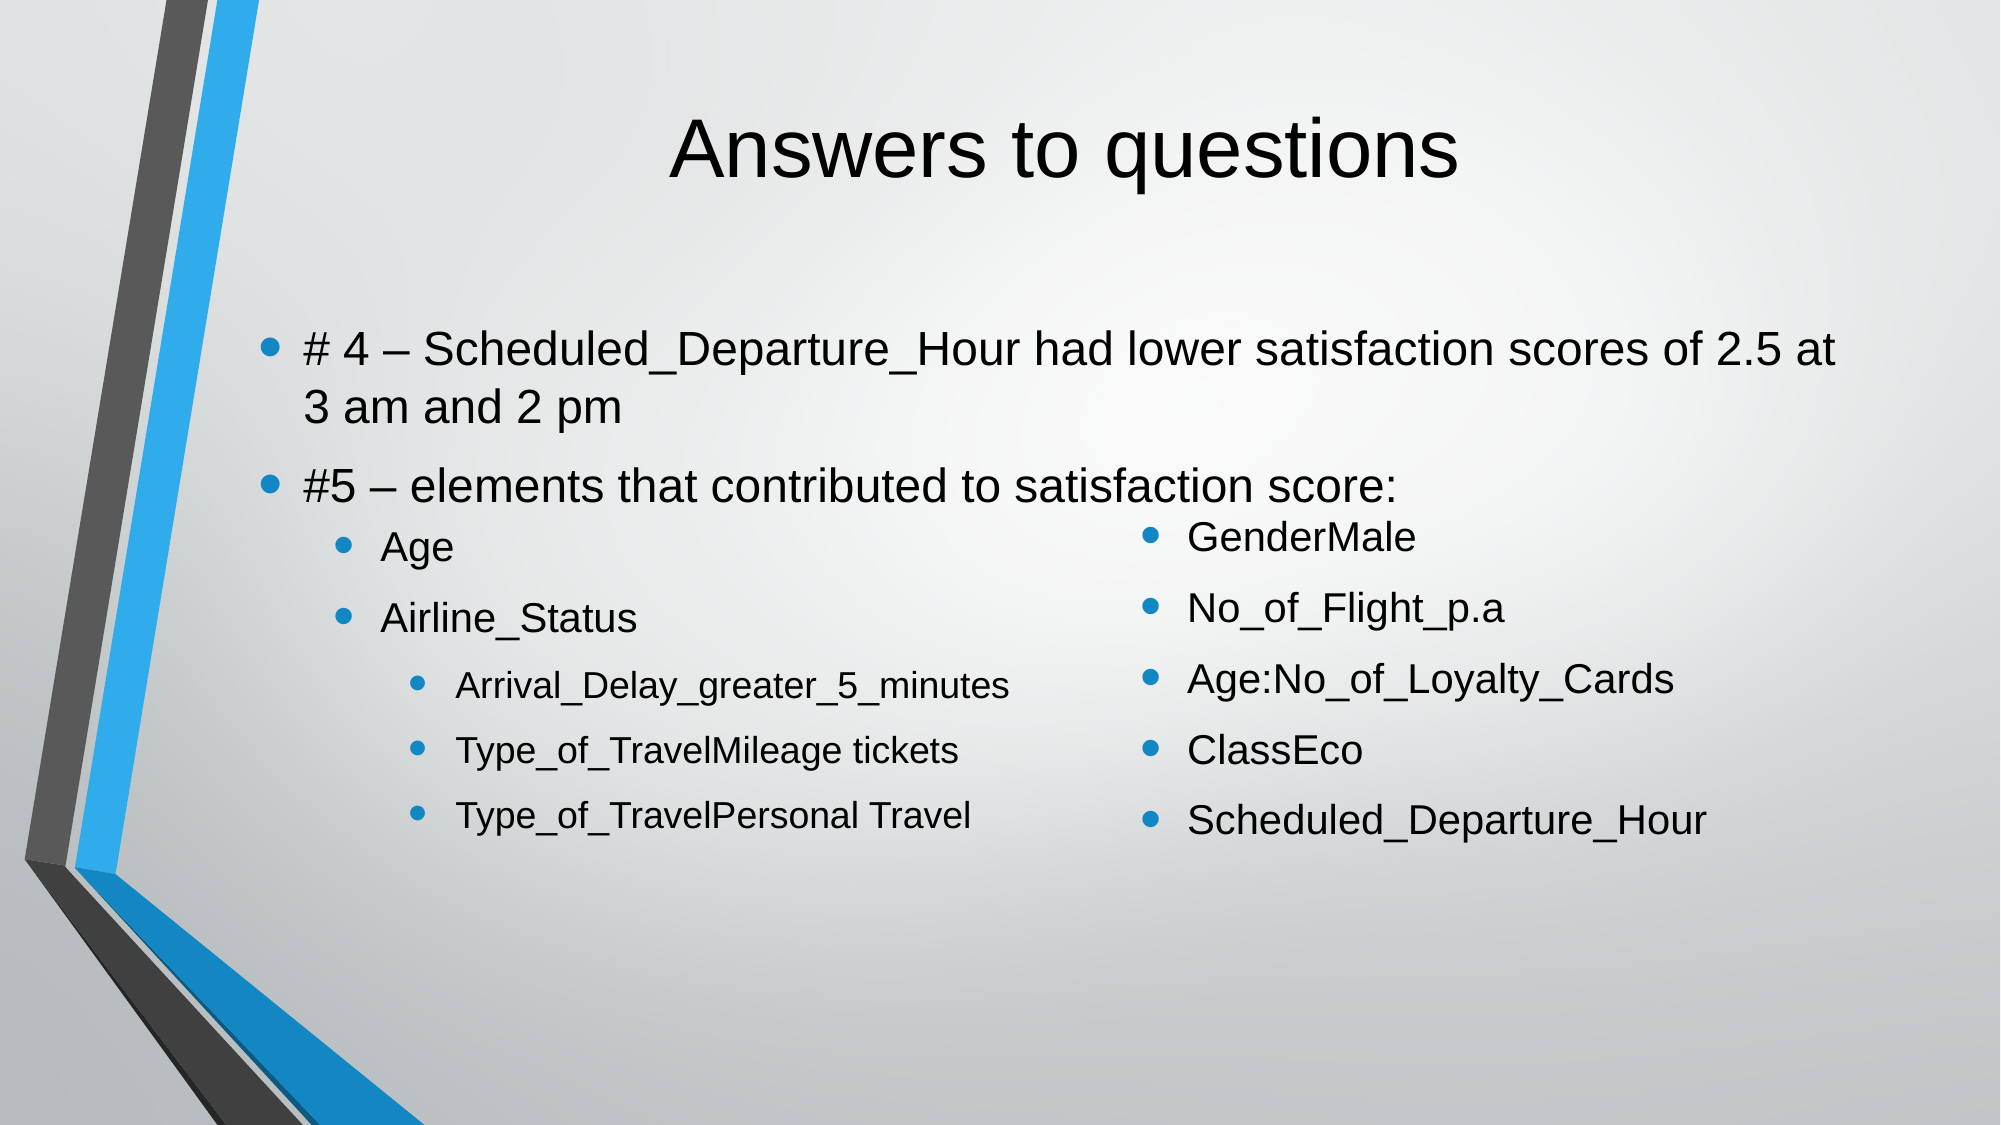

# Answers to questions
# 4 – Scheduled_Departure_Hour had lower satisfaction scores of 2.5 at 3 am and 2 pm
#5 – elements that contributed to satisfaction score:

Age
Airline_Status
Arrival_Delay_greater_5_minutes
Type_of_TravelMileage tickets
Type_of_TravelPersonal Travel

GenderMale
No_of_Flight_p.a
Age:No_of_Loyalty_Cards
ClassEco
Scheduled_Departure_Hour